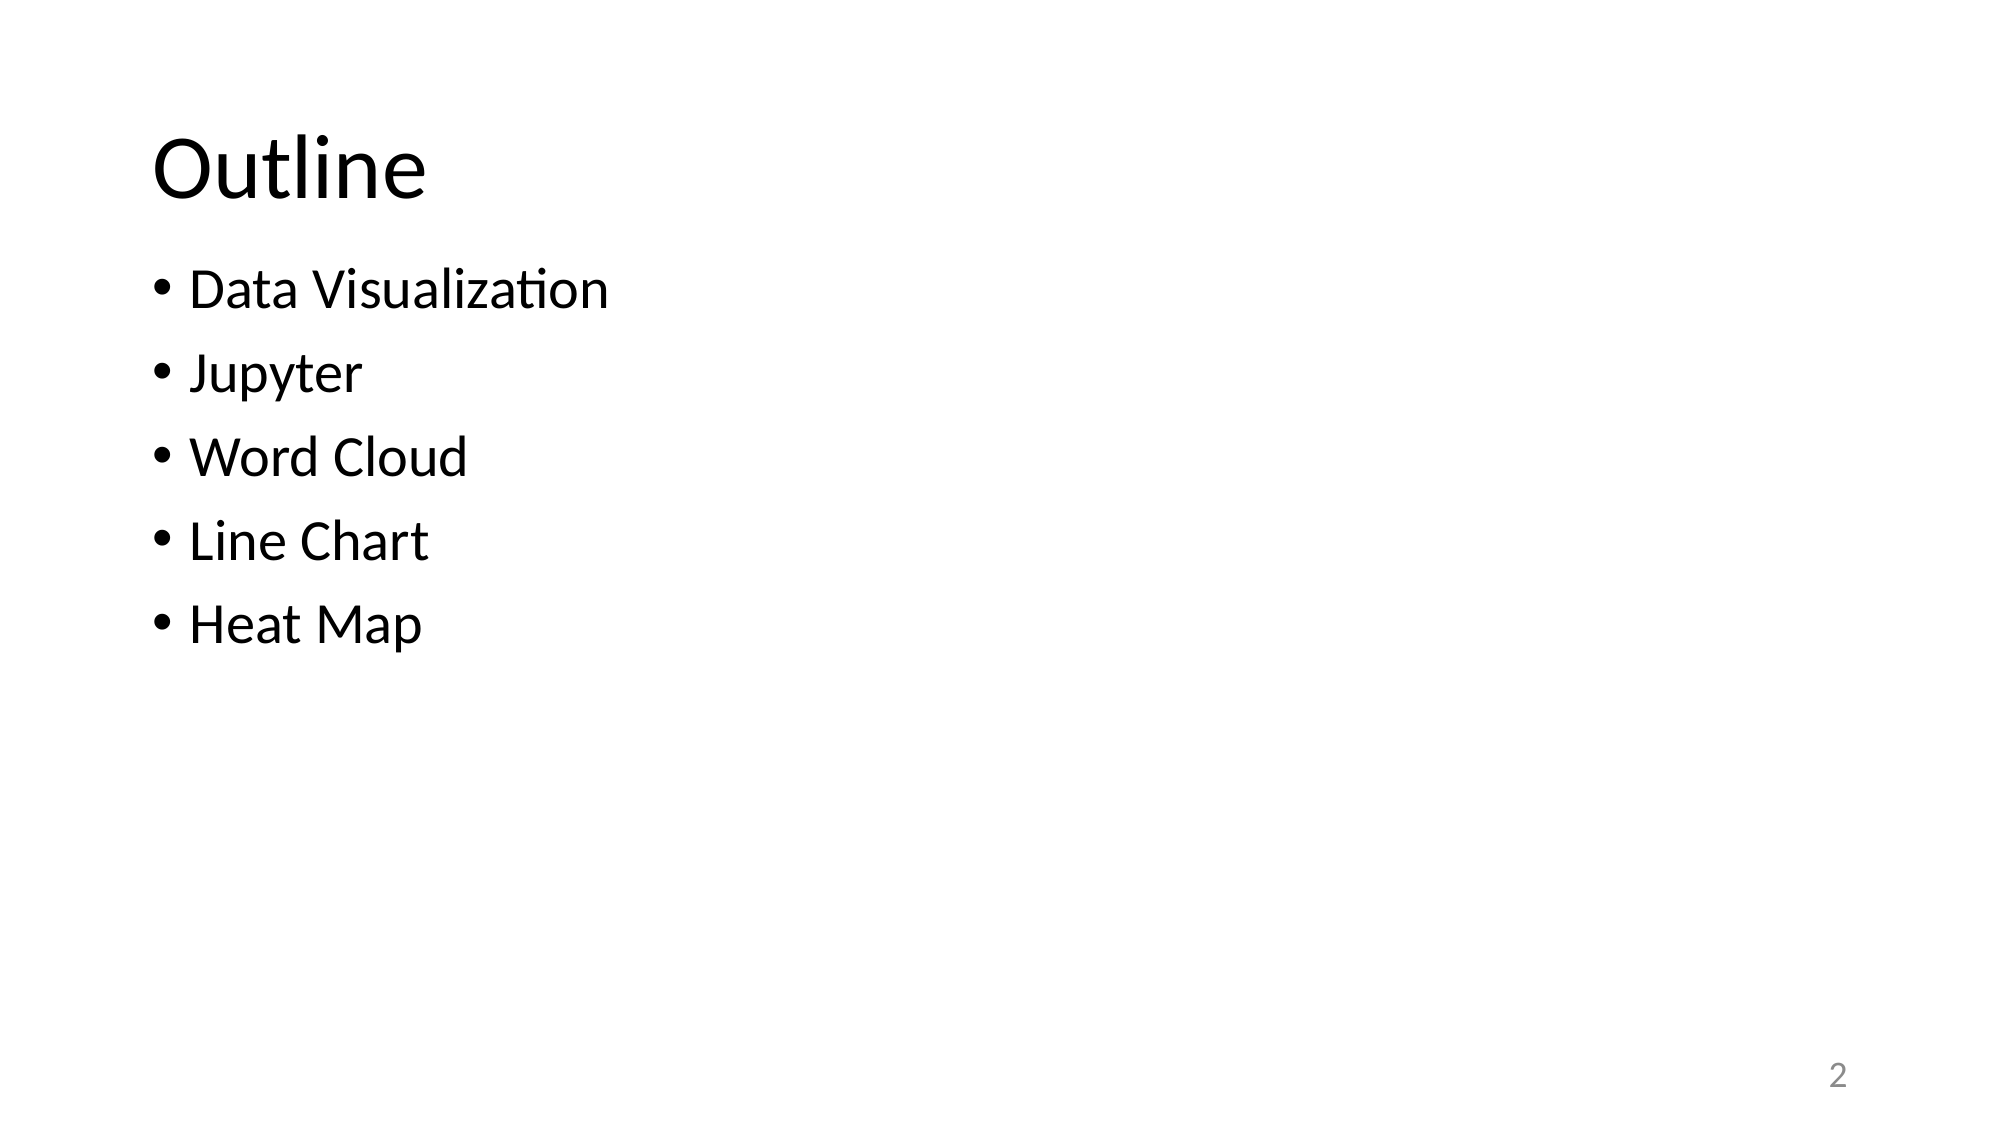

# Outline
Data Visualization
Jupyter
Word Cloud
Line Chart
Heat Map

2